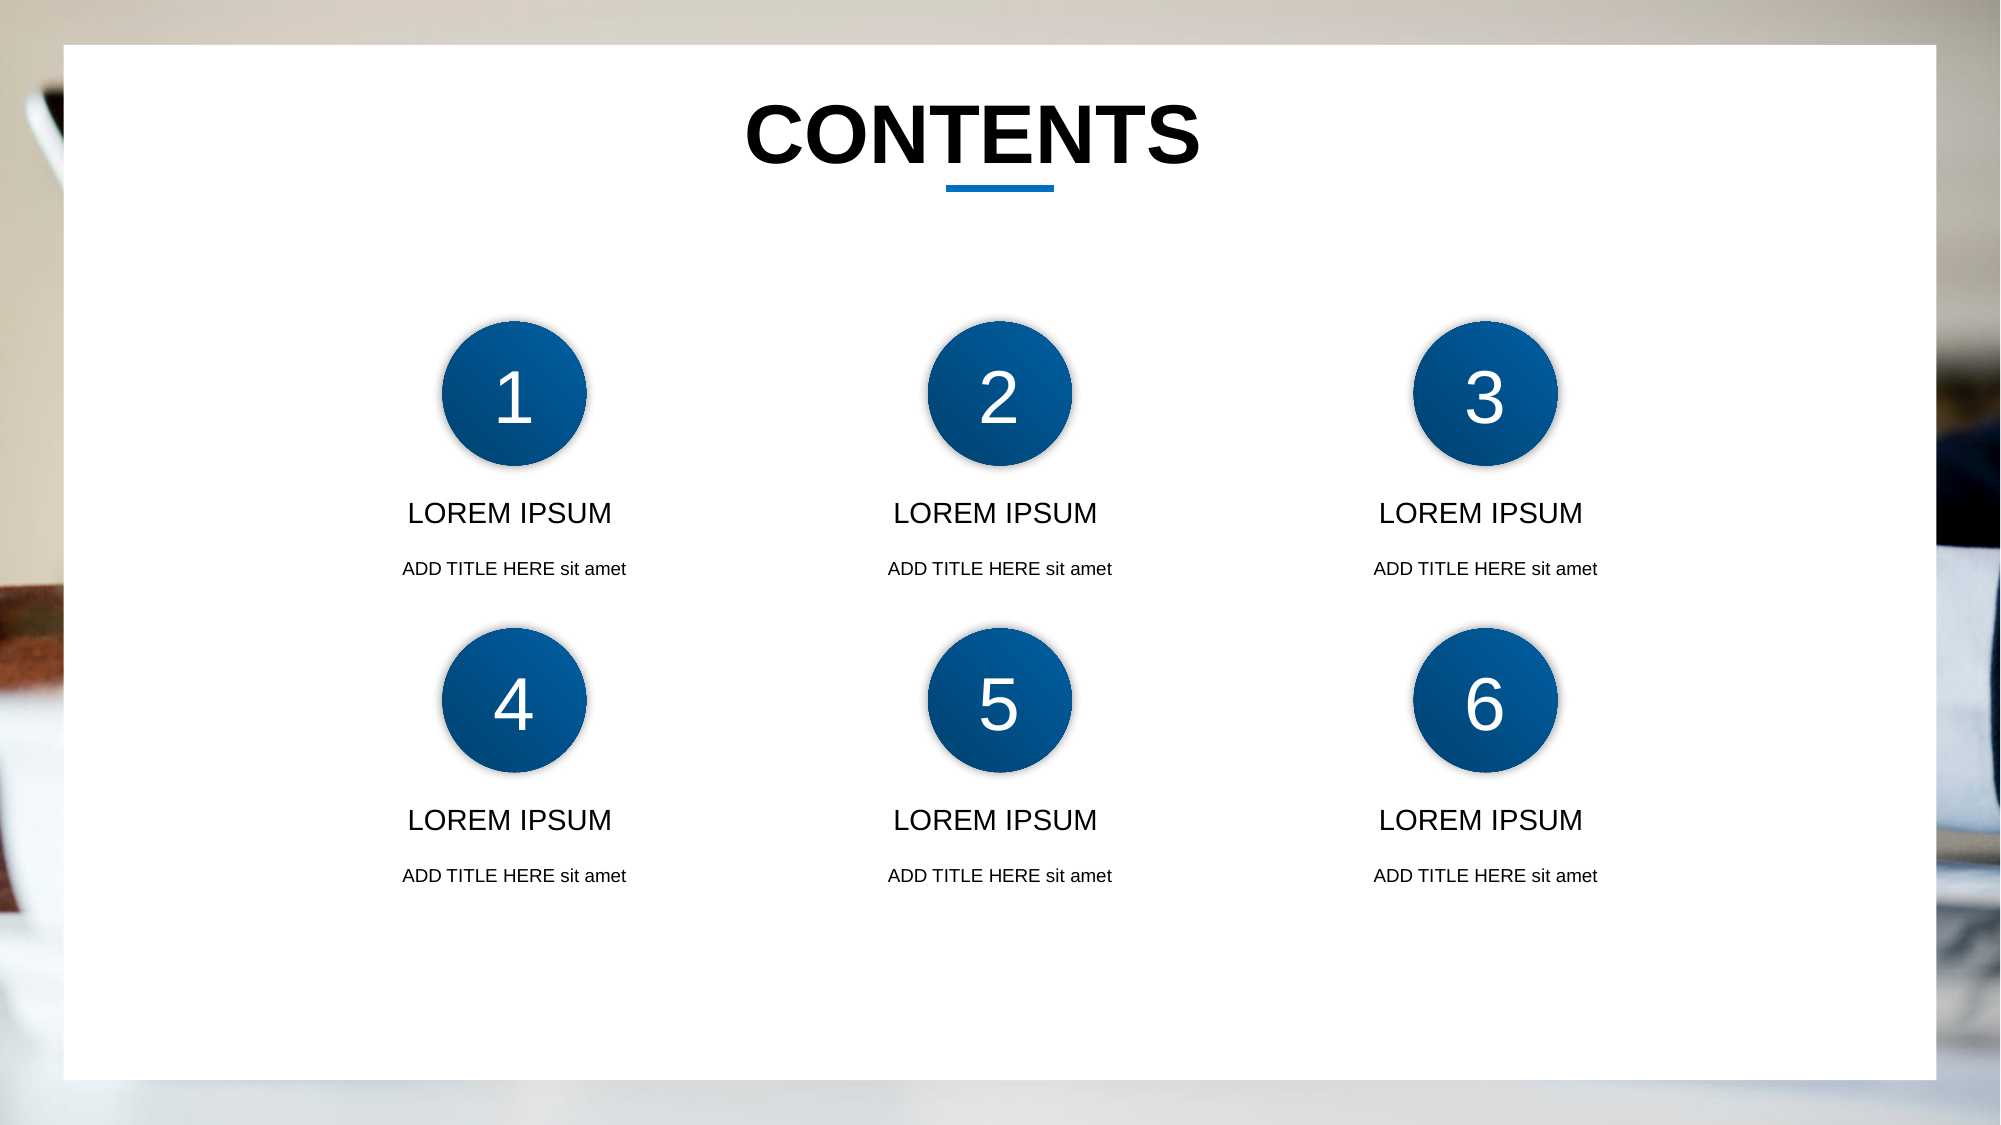

CONTENTS
1
2
3
LOREM IPSUM
ADD TITLE HERE sit amet
LOREM IPSUM
ADD TITLE HERE sit amet
LOREM IPSUM
ADD TITLE HERE sit amet
4
5
6
LOREM IPSUM
ADD TITLE HERE sit amet
LOREM IPSUM
ADD TITLE HERE sit amet
LOREM IPSUM
ADD TITLE HERE sit amet